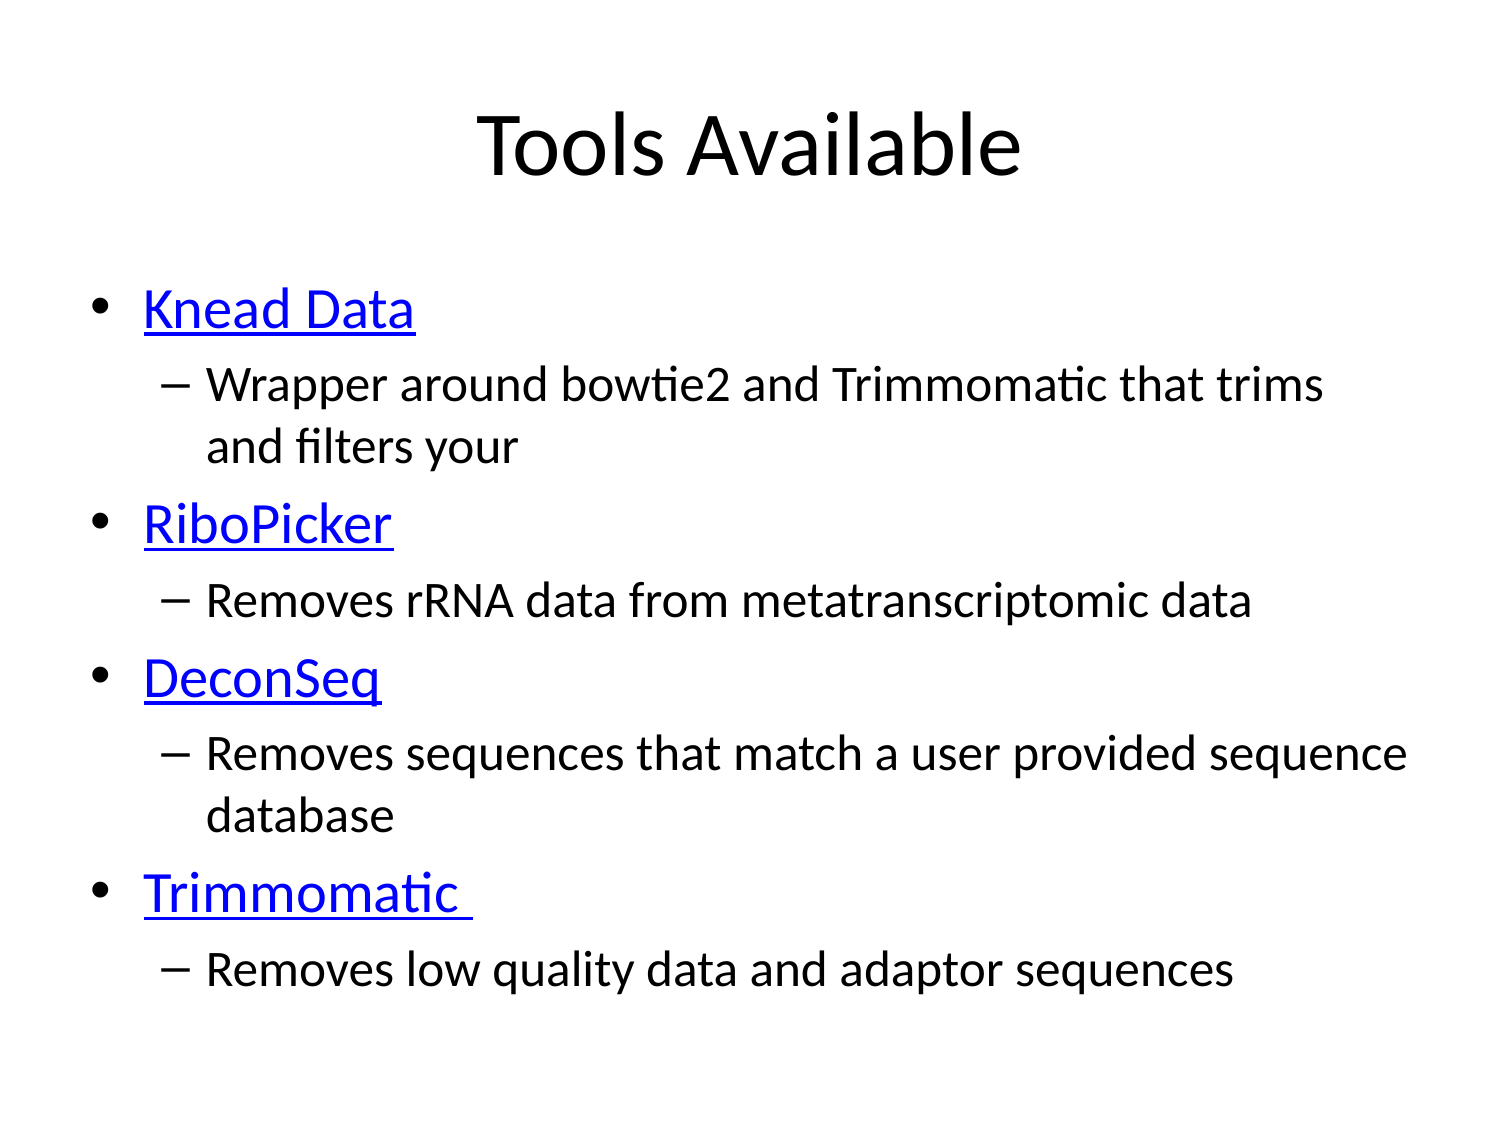

# Tools Available
Knead Data
Wrapper around bowtie2 and Trimmomatic that trims and filters your
RiboPicker
Removes rRNA data from metatranscriptomic data
DeconSeq
Removes sequences that match a user provided sequence database
Trimmomatic
Removes low quality data and adaptor sequences